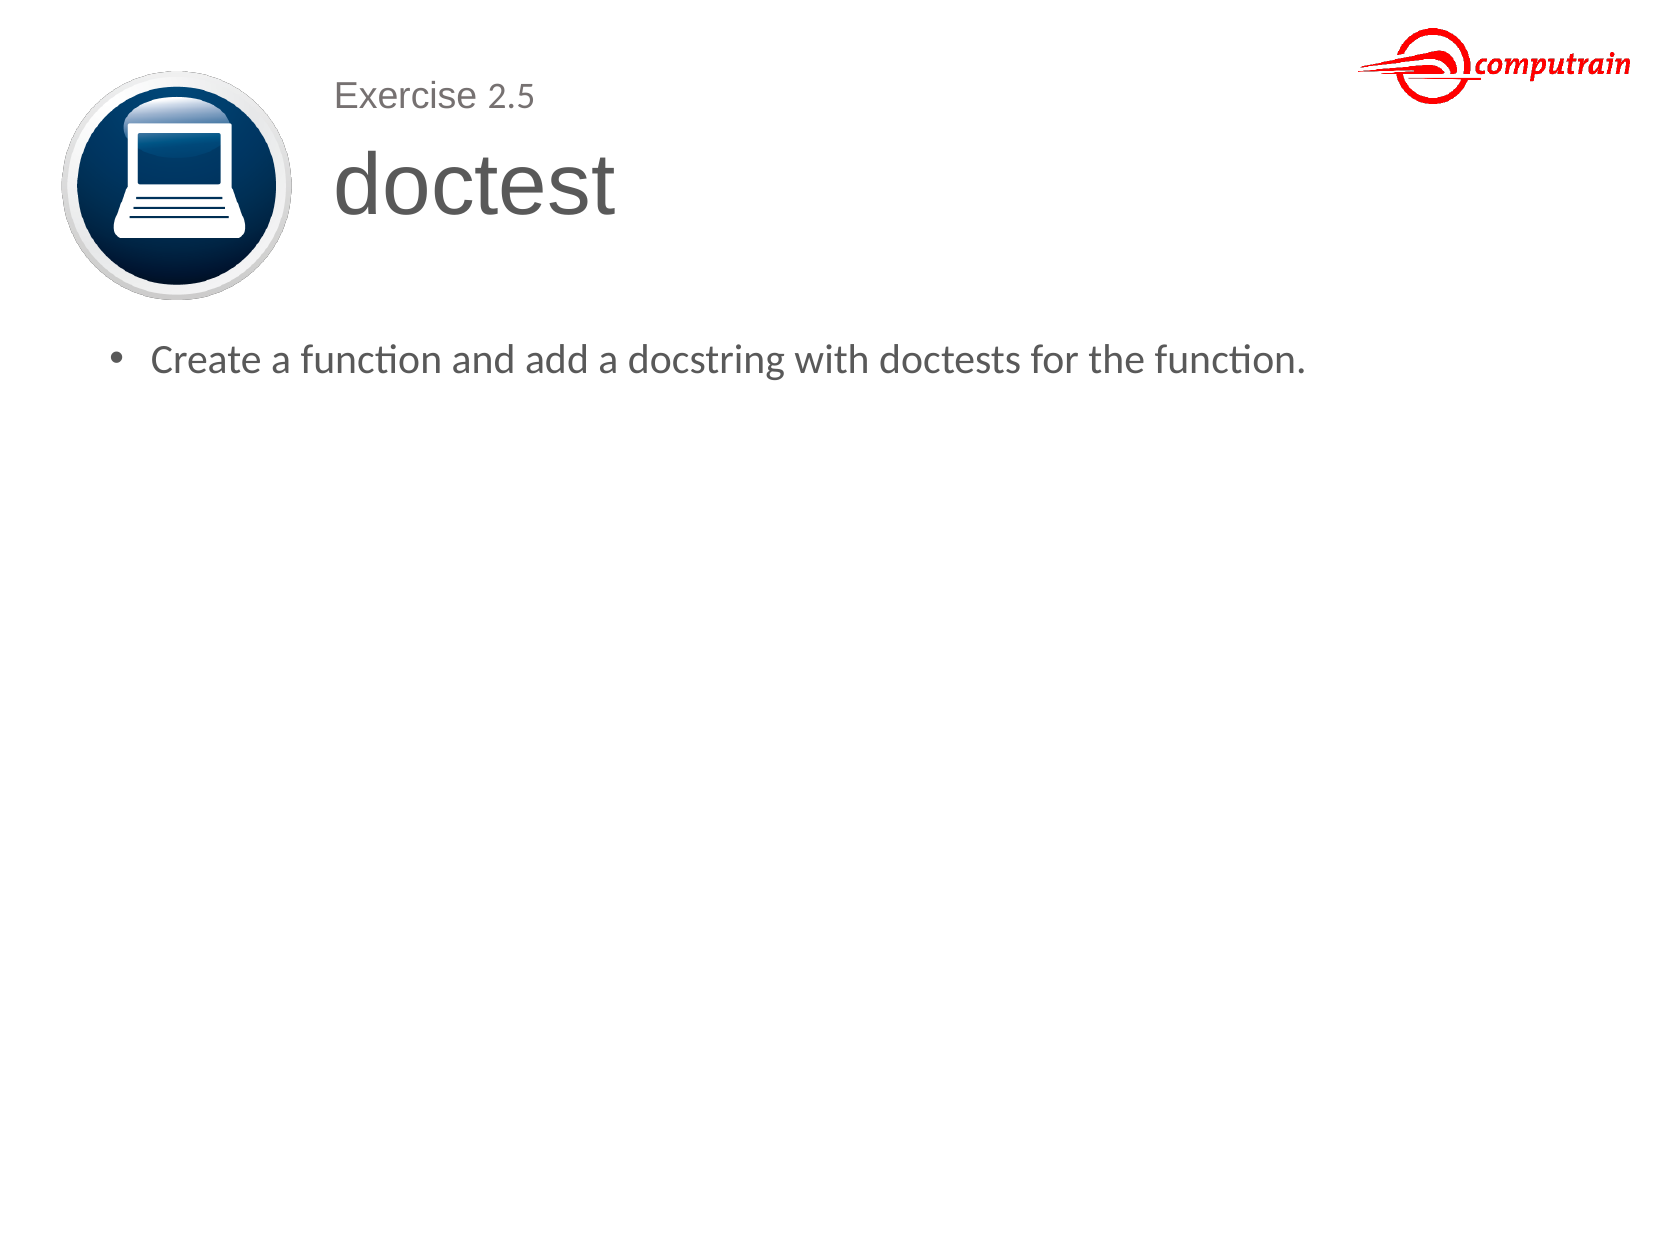

Exercise 2.5
# doctest
Create a function and add a docstring with doctests for the function.